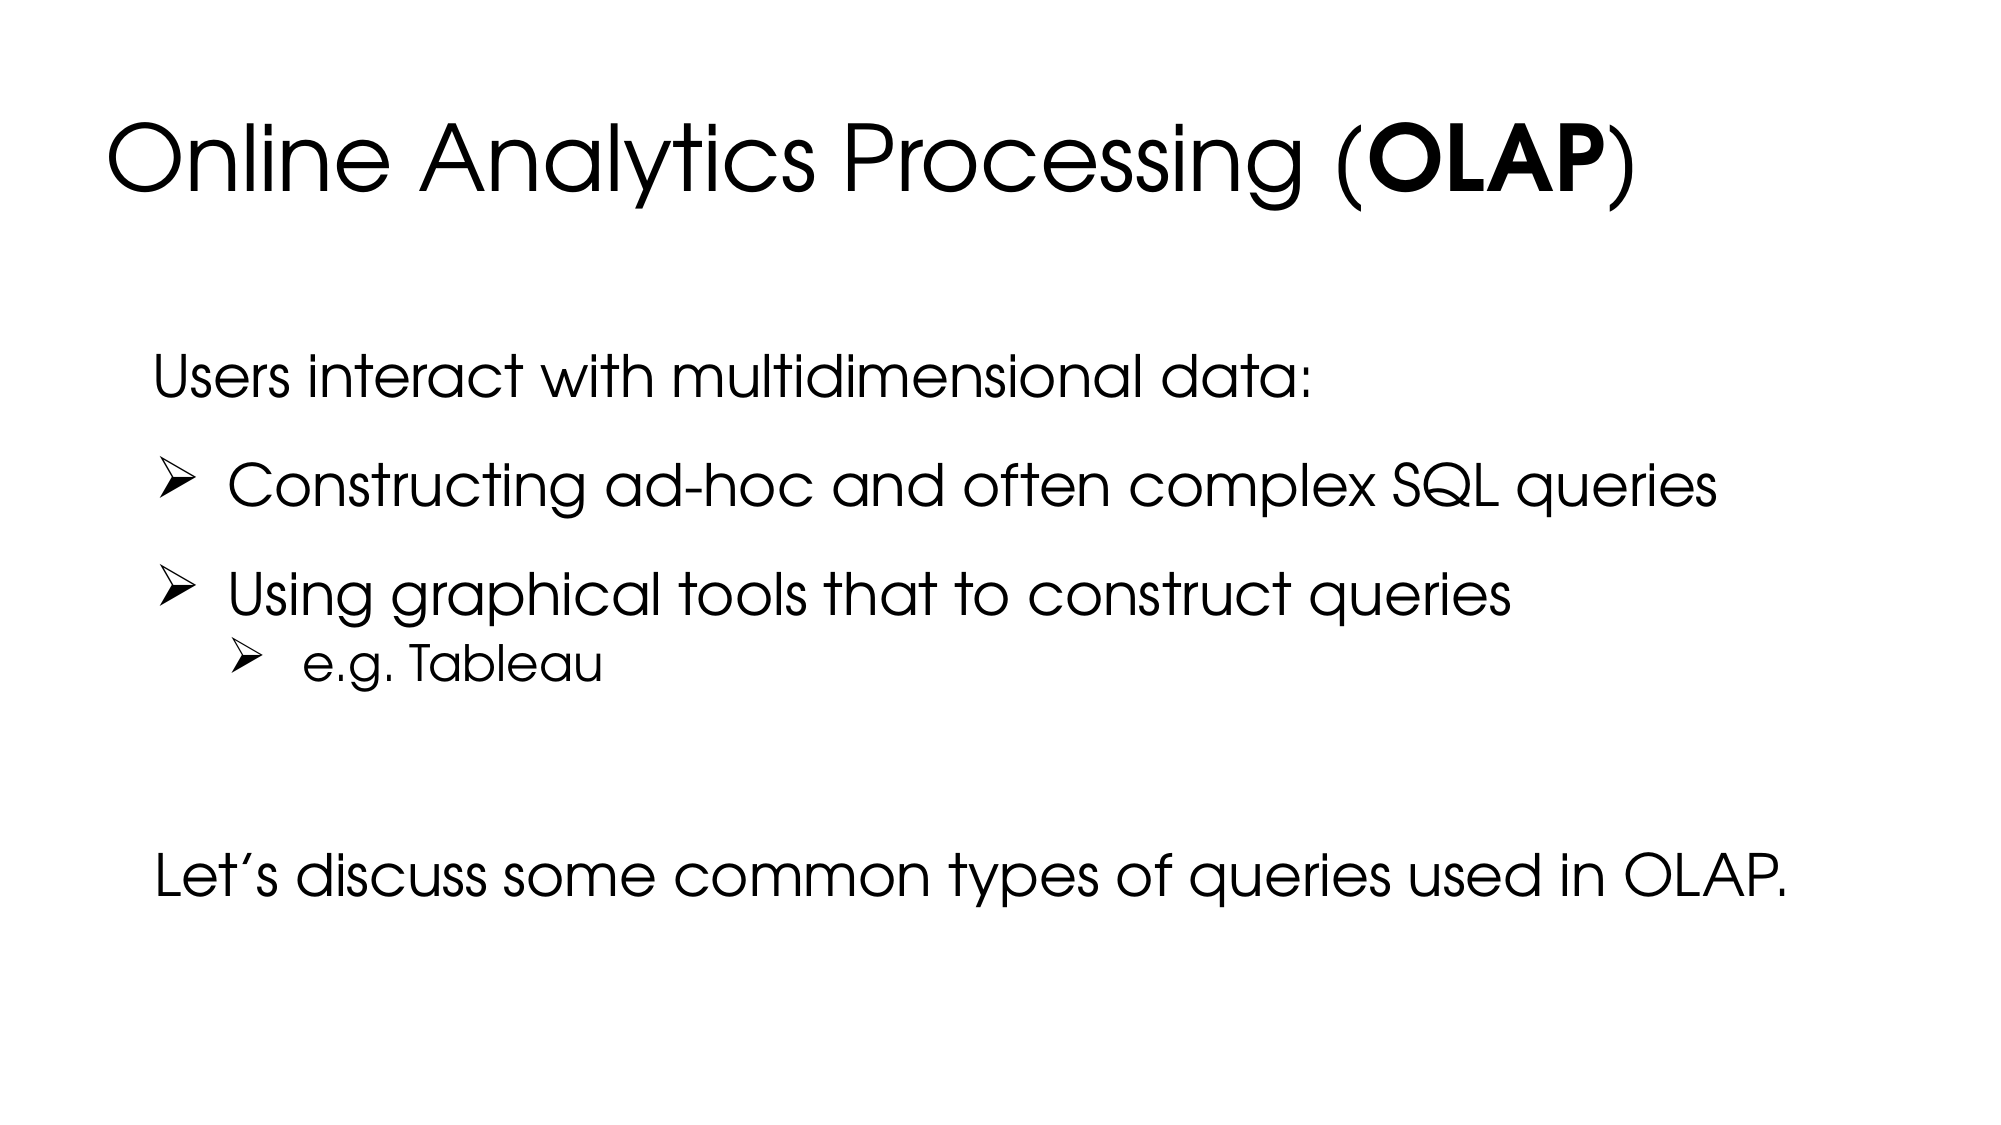

# Online Analytics Processing (OLAP)
Users interact with multidimensional data:
Constructing ad-hoc and often complex SQL queries
Using graphical tools that to construct queries
e.g. Tableau

Let’s discuss some common types of queries used in OLAP.